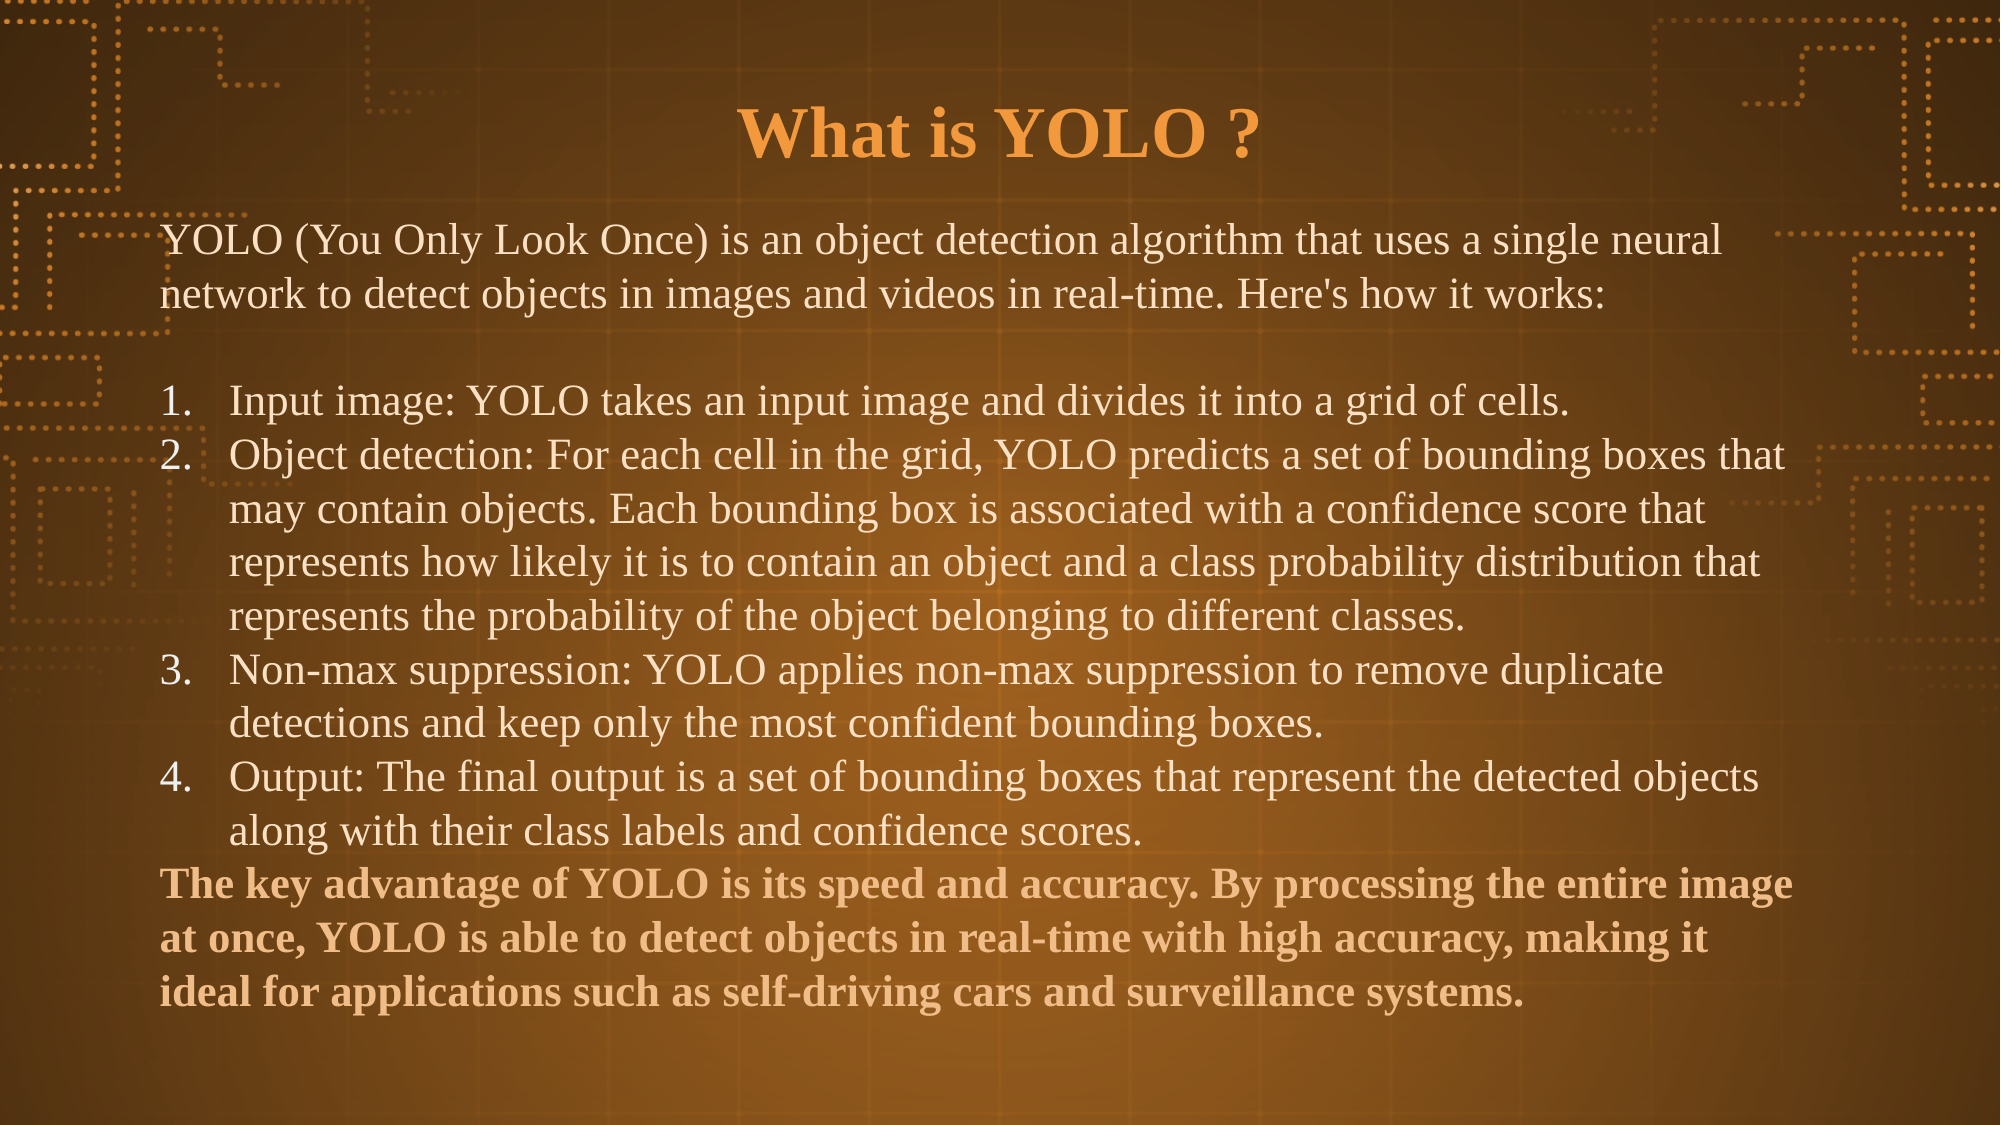

# What is YOLO ?
YOLO (You Only Look Once) is an object detection algorithm that uses a single neural network to detect objects in images and videos in real-time. Here's how it works:

Input image: YOLO takes an input image and divides it into a grid of cells.
Object detection: For each cell in the grid, YOLO predicts a set of bounding boxes that may contain objects. Each bounding box is associated with a confidence score that represents how likely it is to contain an object and a class probability distribution that represents the probability of the object belonging to different classes.
Non-max suppression: YOLO applies non-max suppression to remove duplicate detections and keep only the most confident bounding boxes.
Output: The final output is a set of bounding boxes that represent the detected objects along with their class labels and confidence scores.
The key advantage of YOLO is its speed and accuracy. By processing the entire image at once, YOLO is able to detect objects in real-time with high accuracy, making it ideal for applications such as self-driving cars and surveillance systems.